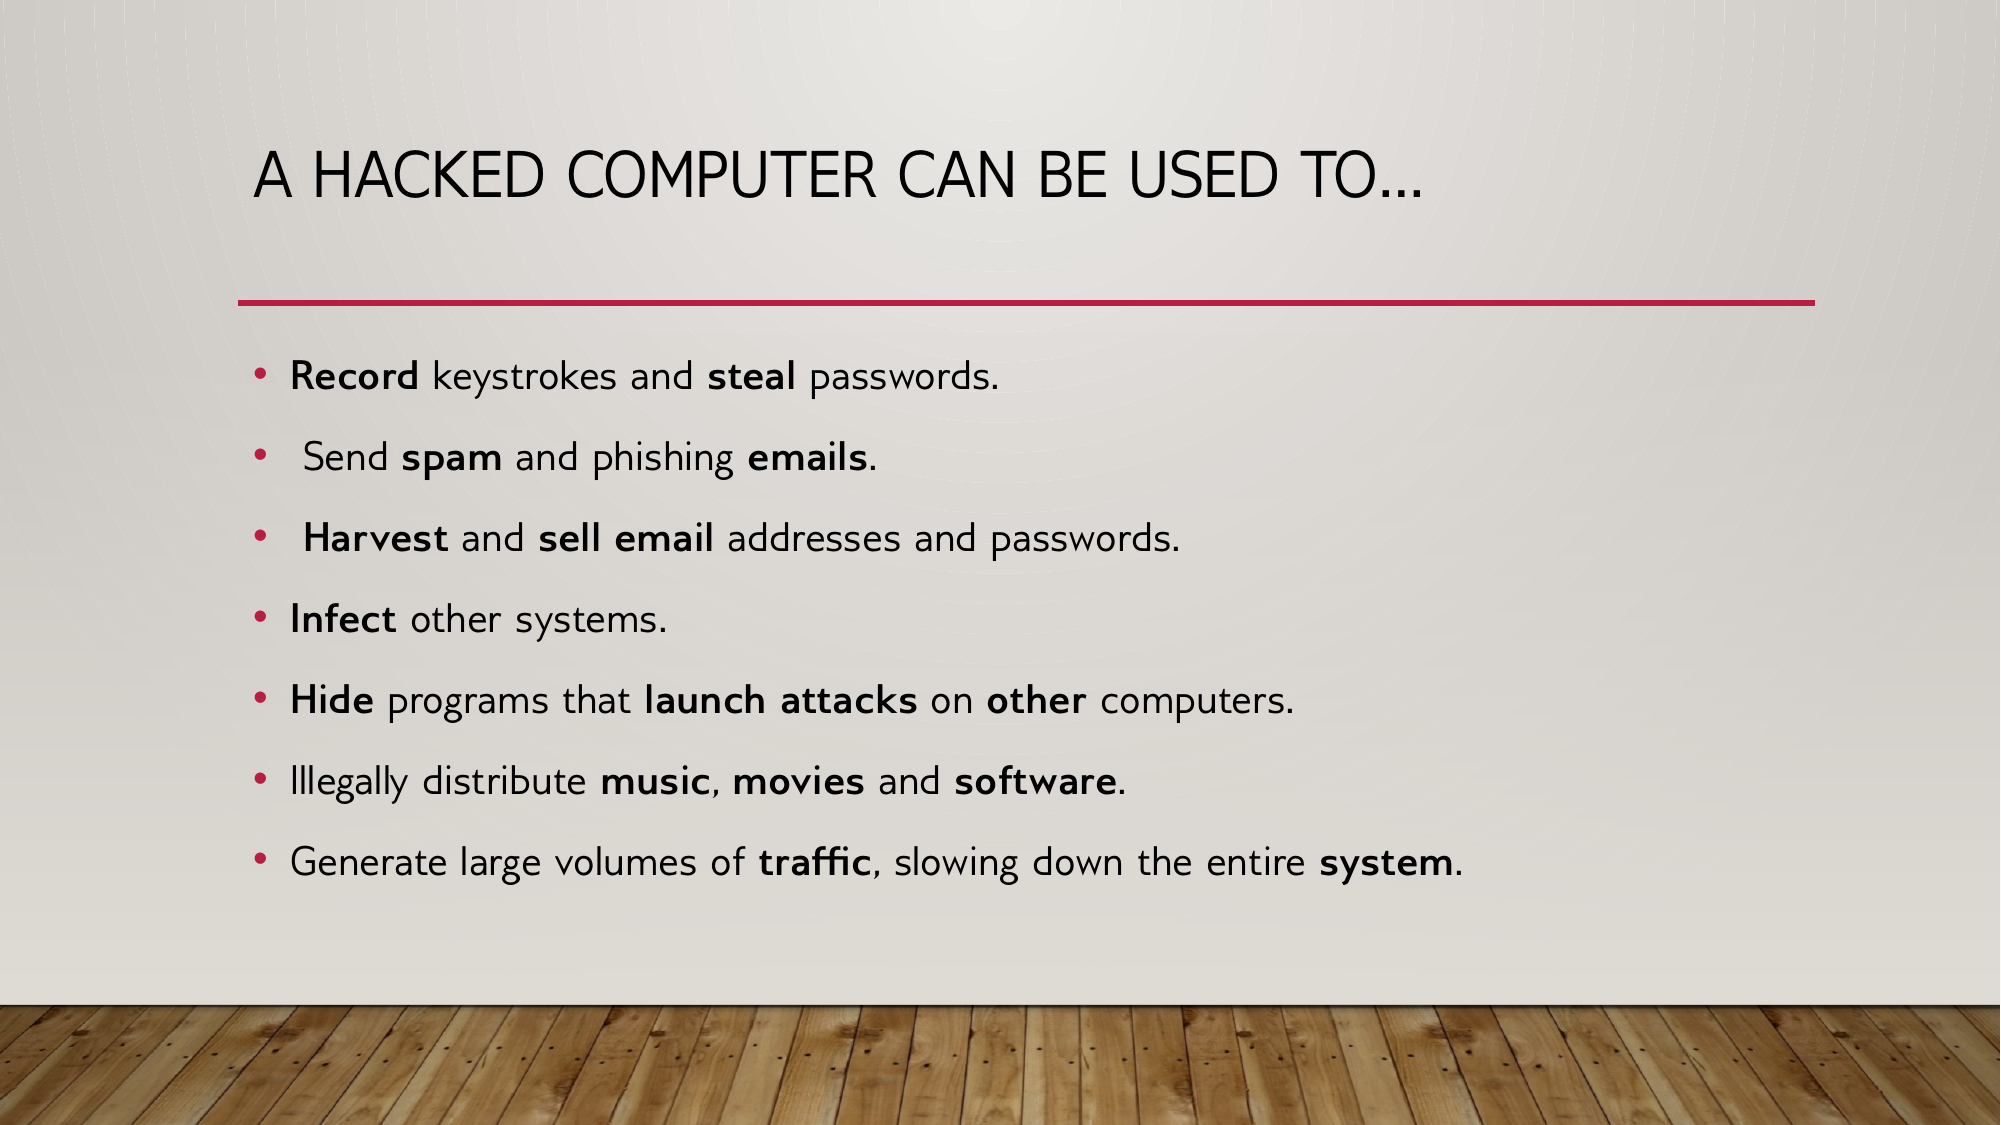

# A hacked computer can be used to…
Record keystrokes and steal passwords.
 Send spam and phishing emails.
 Harvest and sell email addresses and passwords.
Infect other systems.
Hide programs that launch attacks on other computers.
Illegally distribute music, movies and software.
Generate large volumes of traffic, slowing down the entire system.